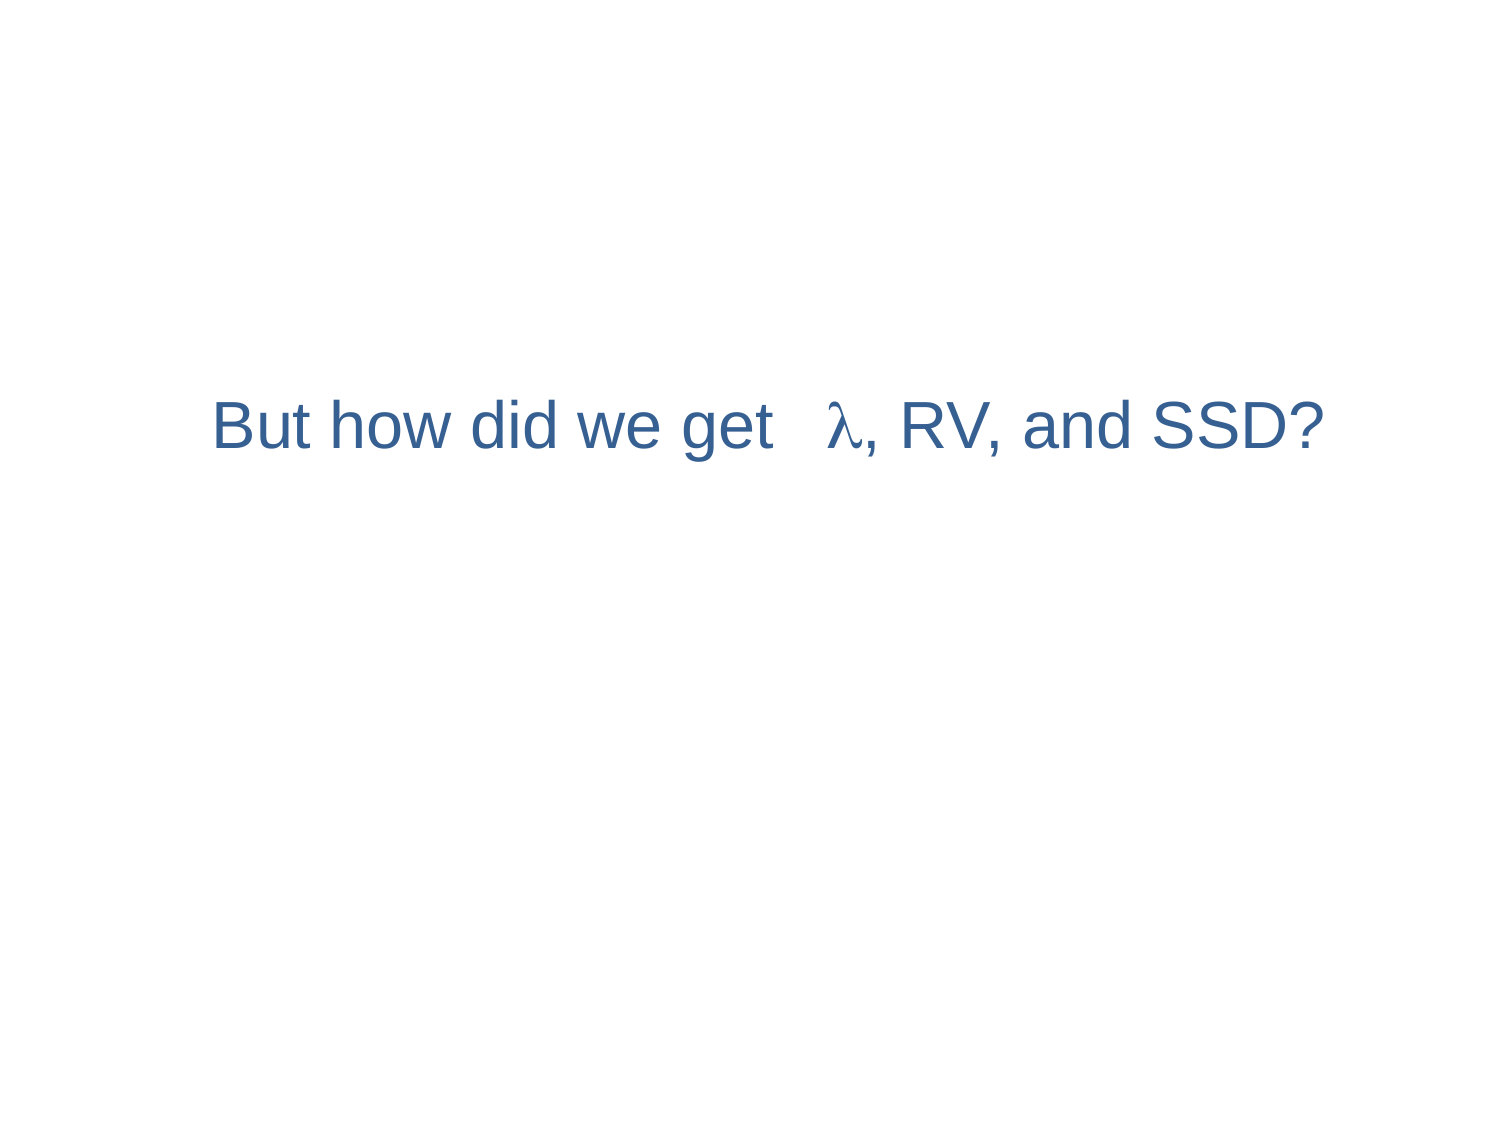

But how did we get  λ, RV, and SSD?